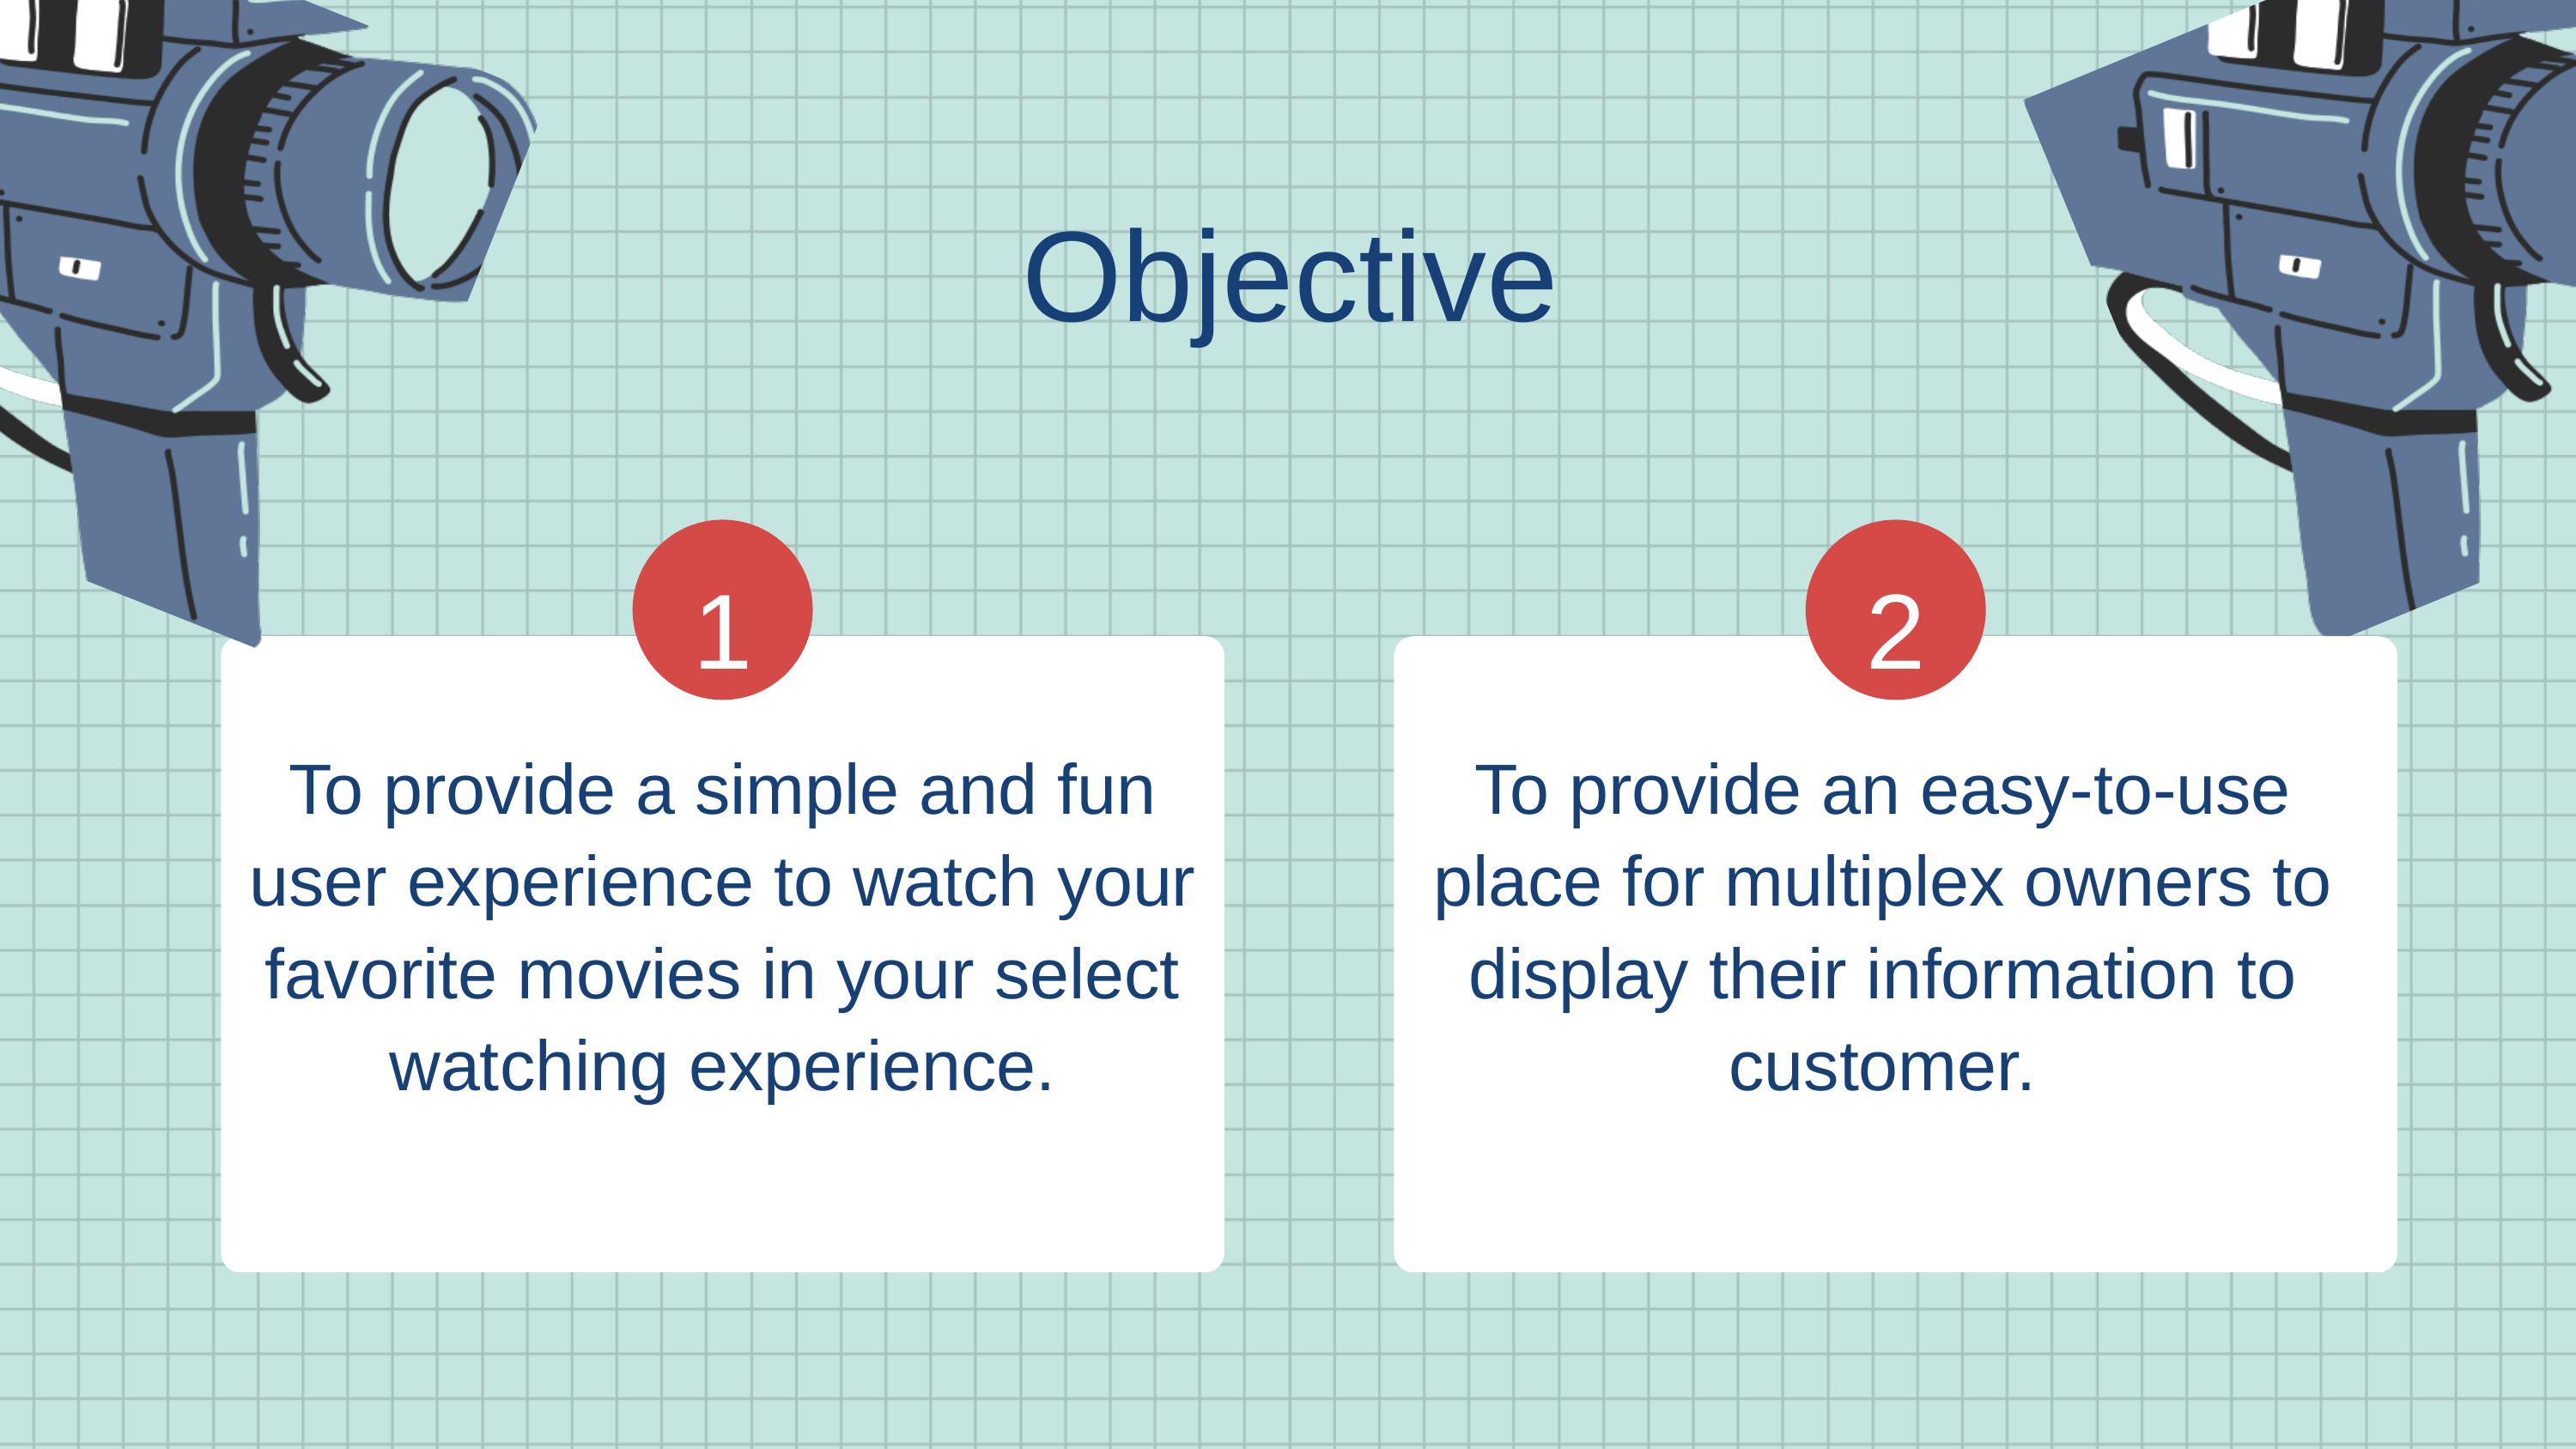

Objective

1

2

To provide a simple and fun user experience to watch your favorite movies in your select watching experience.

To provide an easy-to-use place for multiplex owners to display their information to customer.